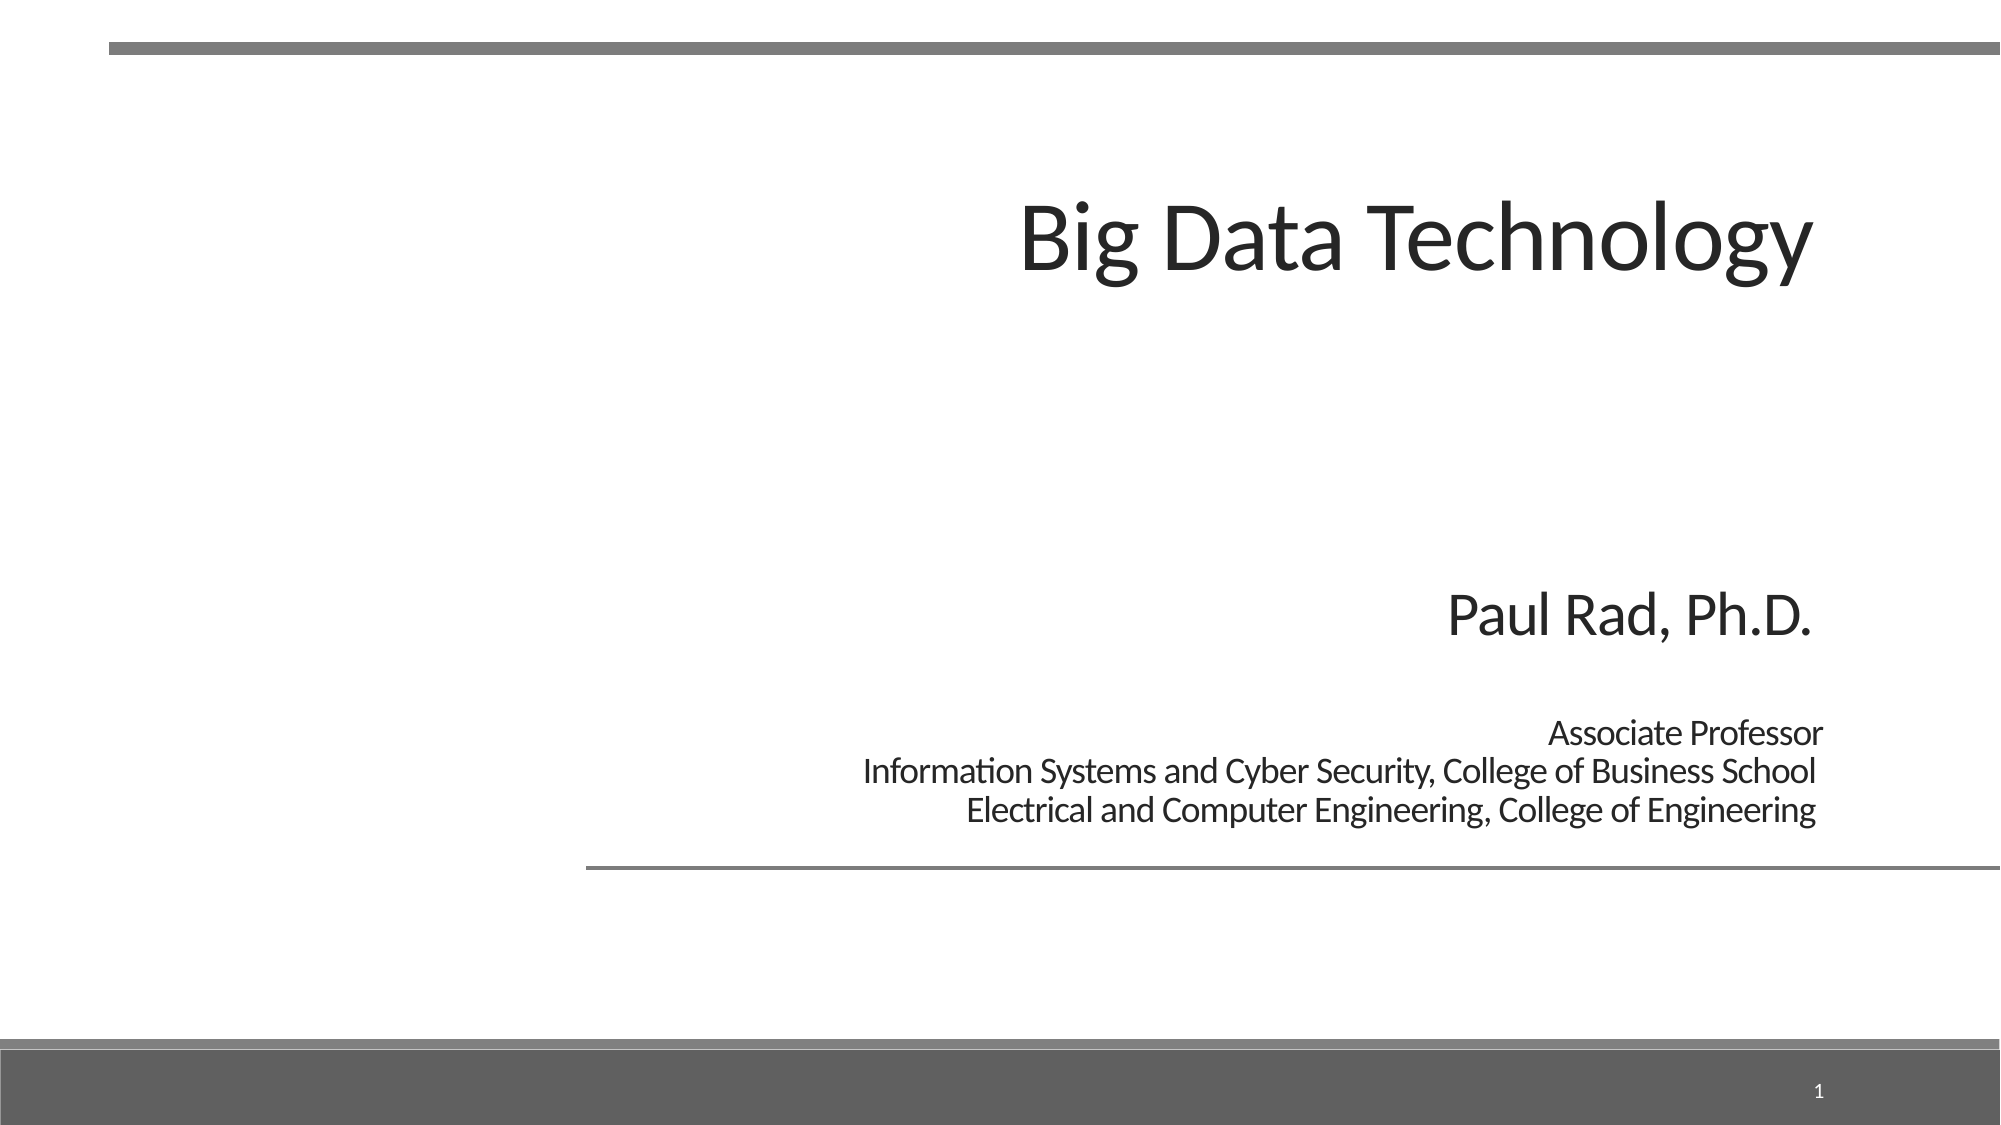

# Big Data Technology
Paul Rad, Ph.D.
Associate Professor
Information Systems and Cyber Security, College of Business School
Electrical and Computer Engineering, College of Engineering
1